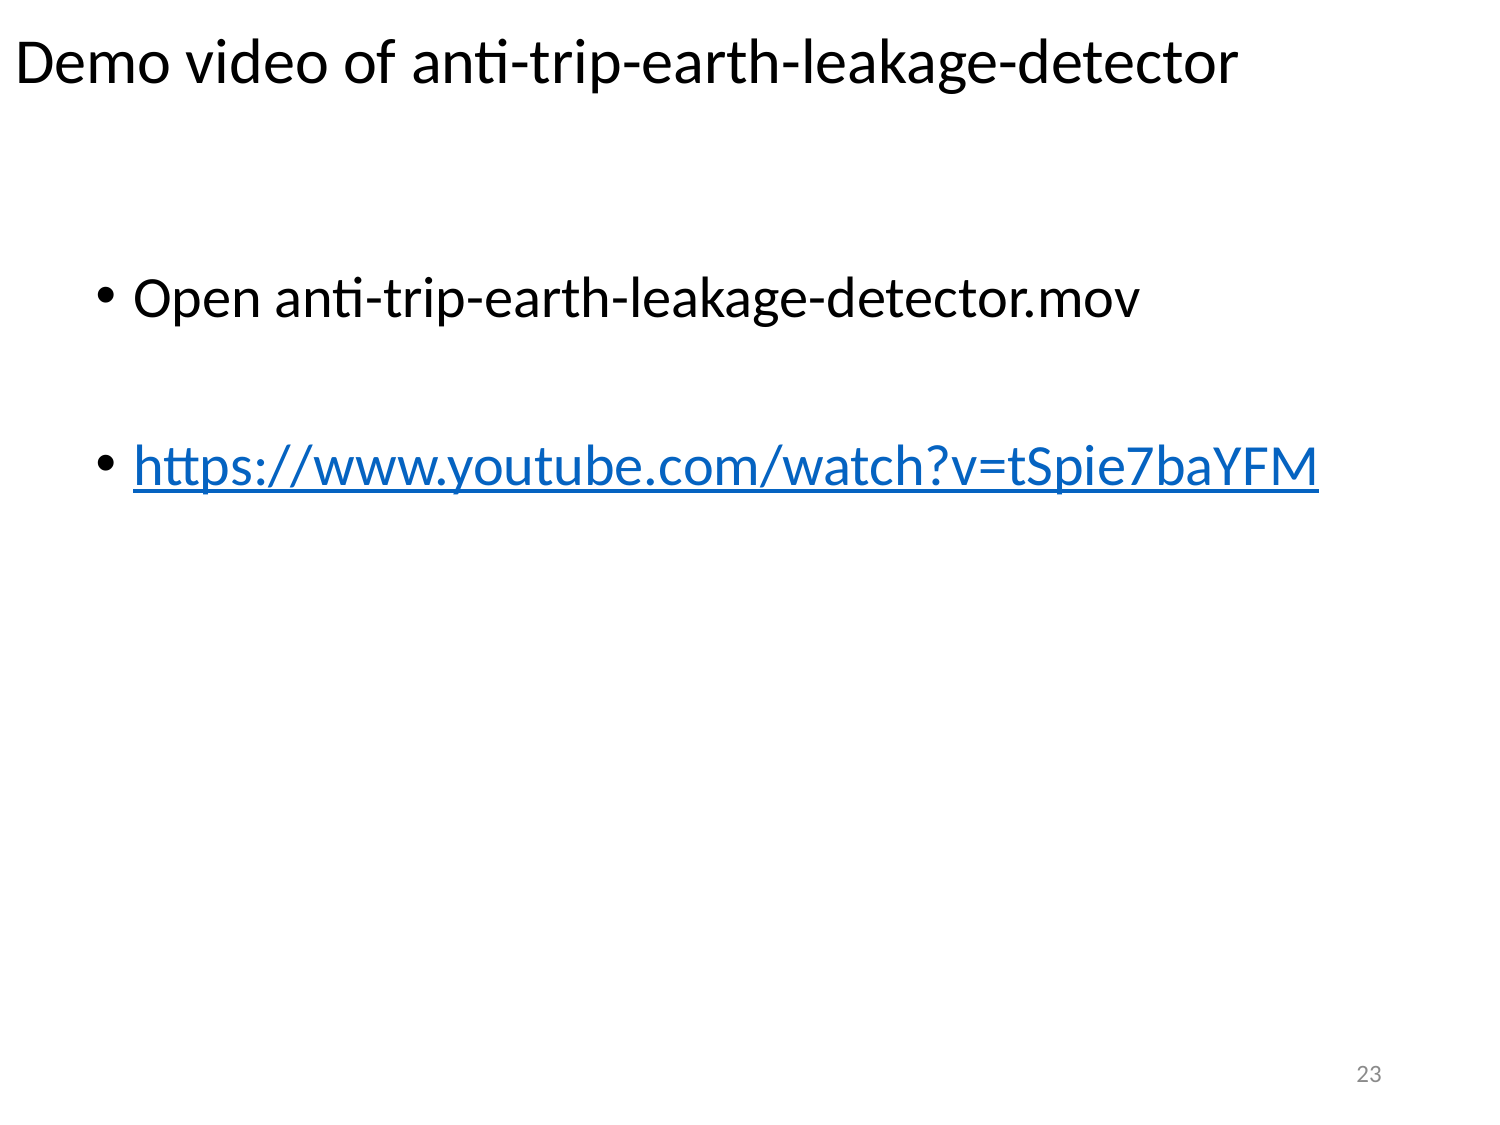

# Demo video of anti-trip-earth-leakage-detector
Open anti-trip-earth-leakage-detector.mov

https://www.youtube.com/watch?v=tSpie7baYFM

23